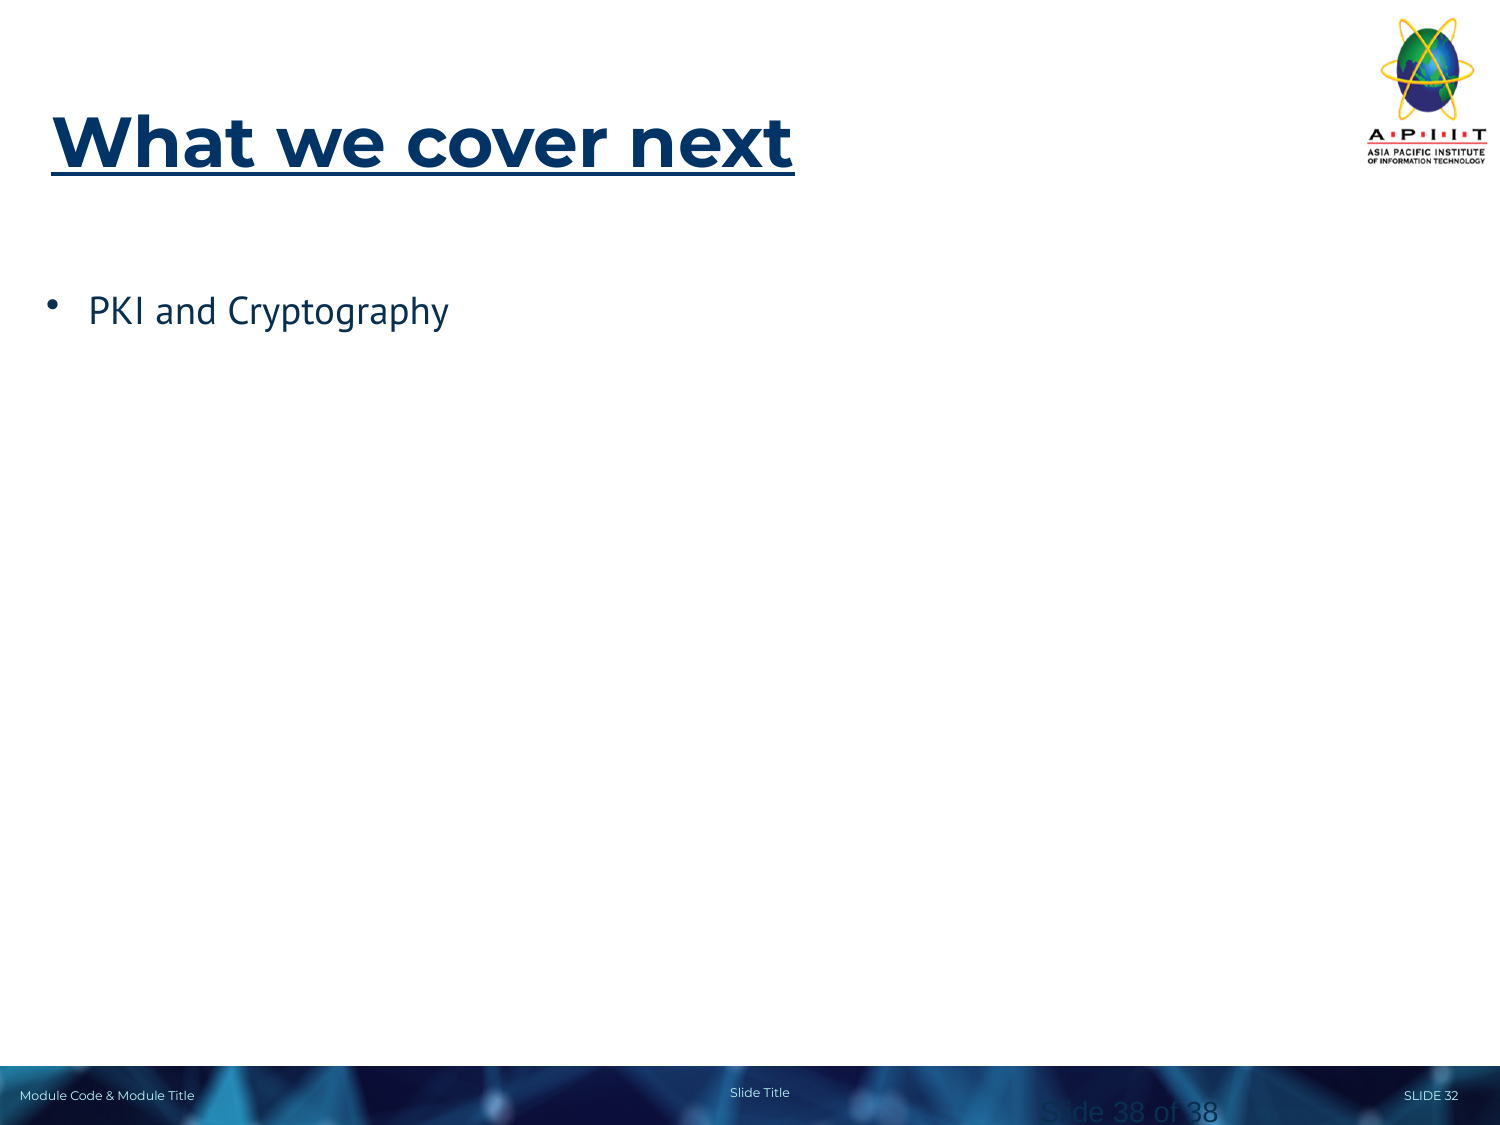

# What we cover next
PKI and Cryptography

Slide 38 of 38